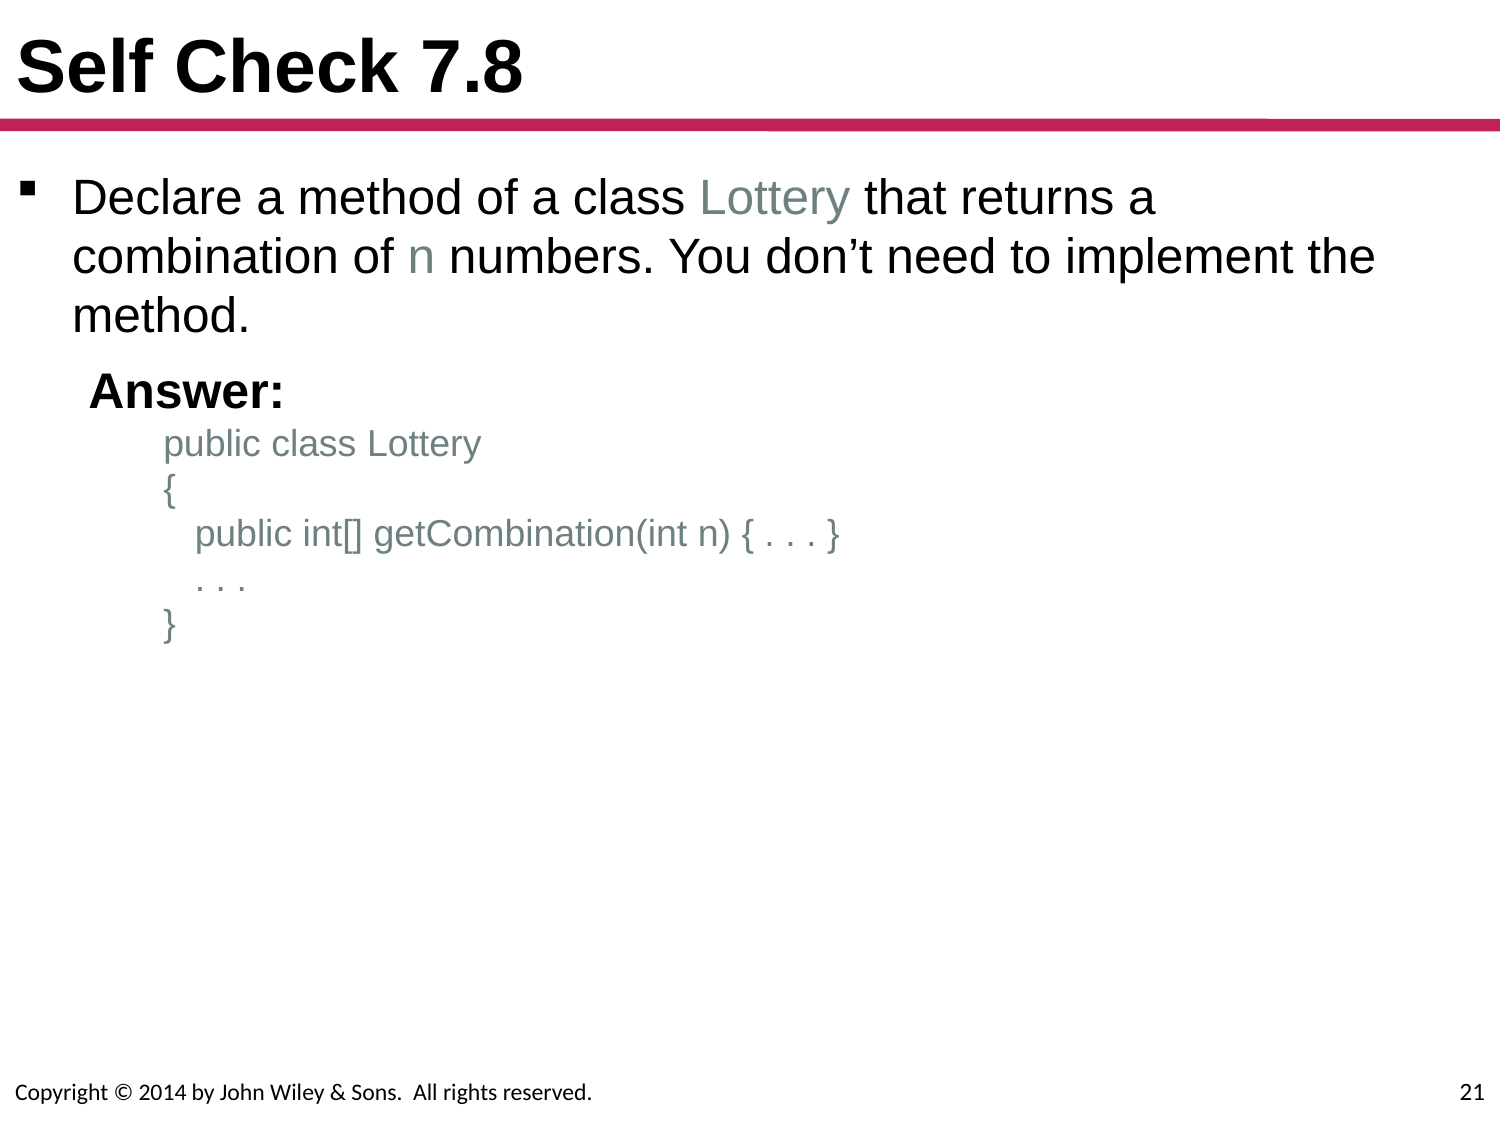

# Self Check 7.8
Declare a method of a class Lottery that returns a combination of n numbers. You don’t need to implement the method.
Answer:
public class Lottery
{
   public int[] getCombination(int n) { . . . }
   . . .
}